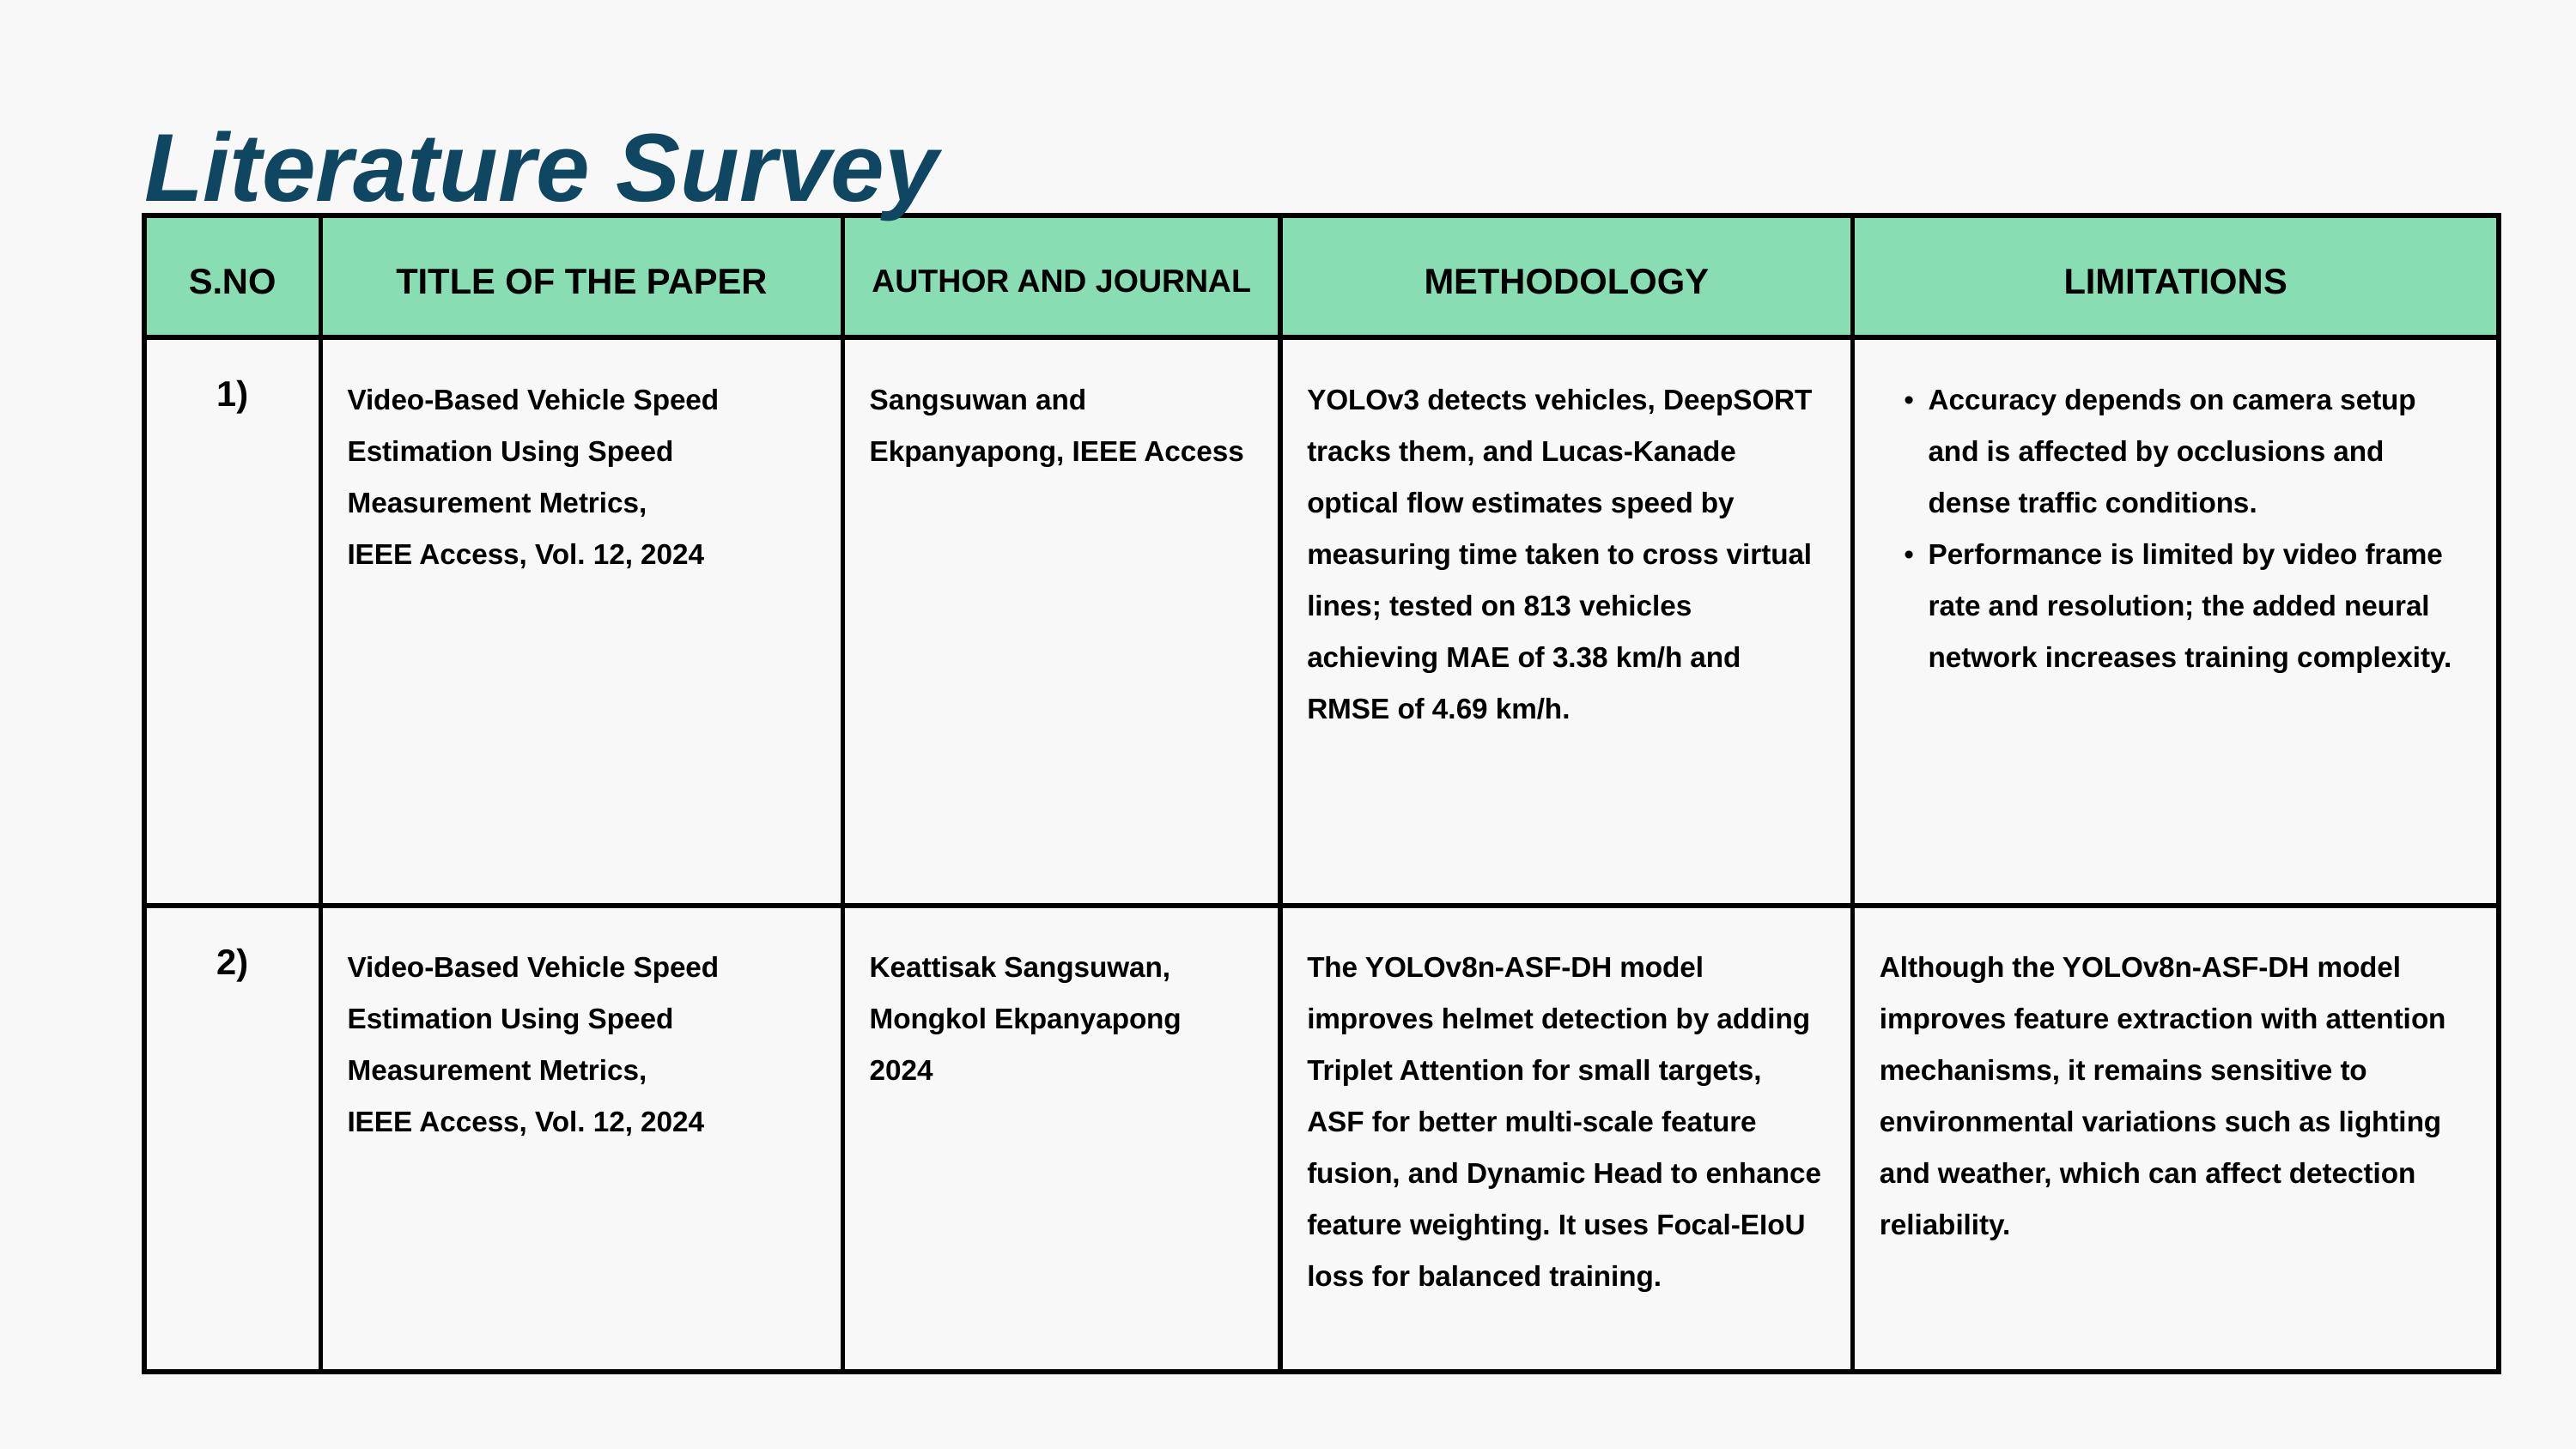

Literature Survey
| S.NO | TITLE OF THE PAPER | AUTHOR AND JOURNAL | METHODOLOGY | LIMITATIONS |
| --- | --- | --- | --- | --- |
| 1) | Video-Based Vehicle Speed Estimation Using Speed Measurement Metrics, IEEE Access, Vol. 12, 2024​ | Sangsuwan and Ekpanyapong, IEEE Access | YOLOv3 detects vehicles, DeepSORT tracks them, and Lucas-Kanade optical flow estimates speed by measuring time taken to cross virtual lines; tested on 813 vehicles achieving MAE of 3.38 km/h and RMSE of 4.69 km/h. | Accuracy depends on camera setup and is affected by occlusions and dense traffic conditions. Performance is limited by video frame rate and resolution; the added neural network increases training complexity. |
| 2) | Video-Based Vehicle Speed Estimation Using Speed Measurement Metrics, IEEE Access, Vol. 12, 2024​ | Keattisak Sangsuwan, Mongkol Ekpanyapong 2024 | The YOLOv8n-ASF-DH model improves helmet detection by adding Triplet Attention for small targets, ASF for better multi-scale feature fusion, and Dynamic Head to enhance feature weighting. It uses Focal-EIoU loss for balanced training. | Although the YOLOv8n-ASF-DH model improves feature extraction with attention mechanisms, it remains sensitive to environmental variations such as lighting and weather, which can affect detection reliability. |